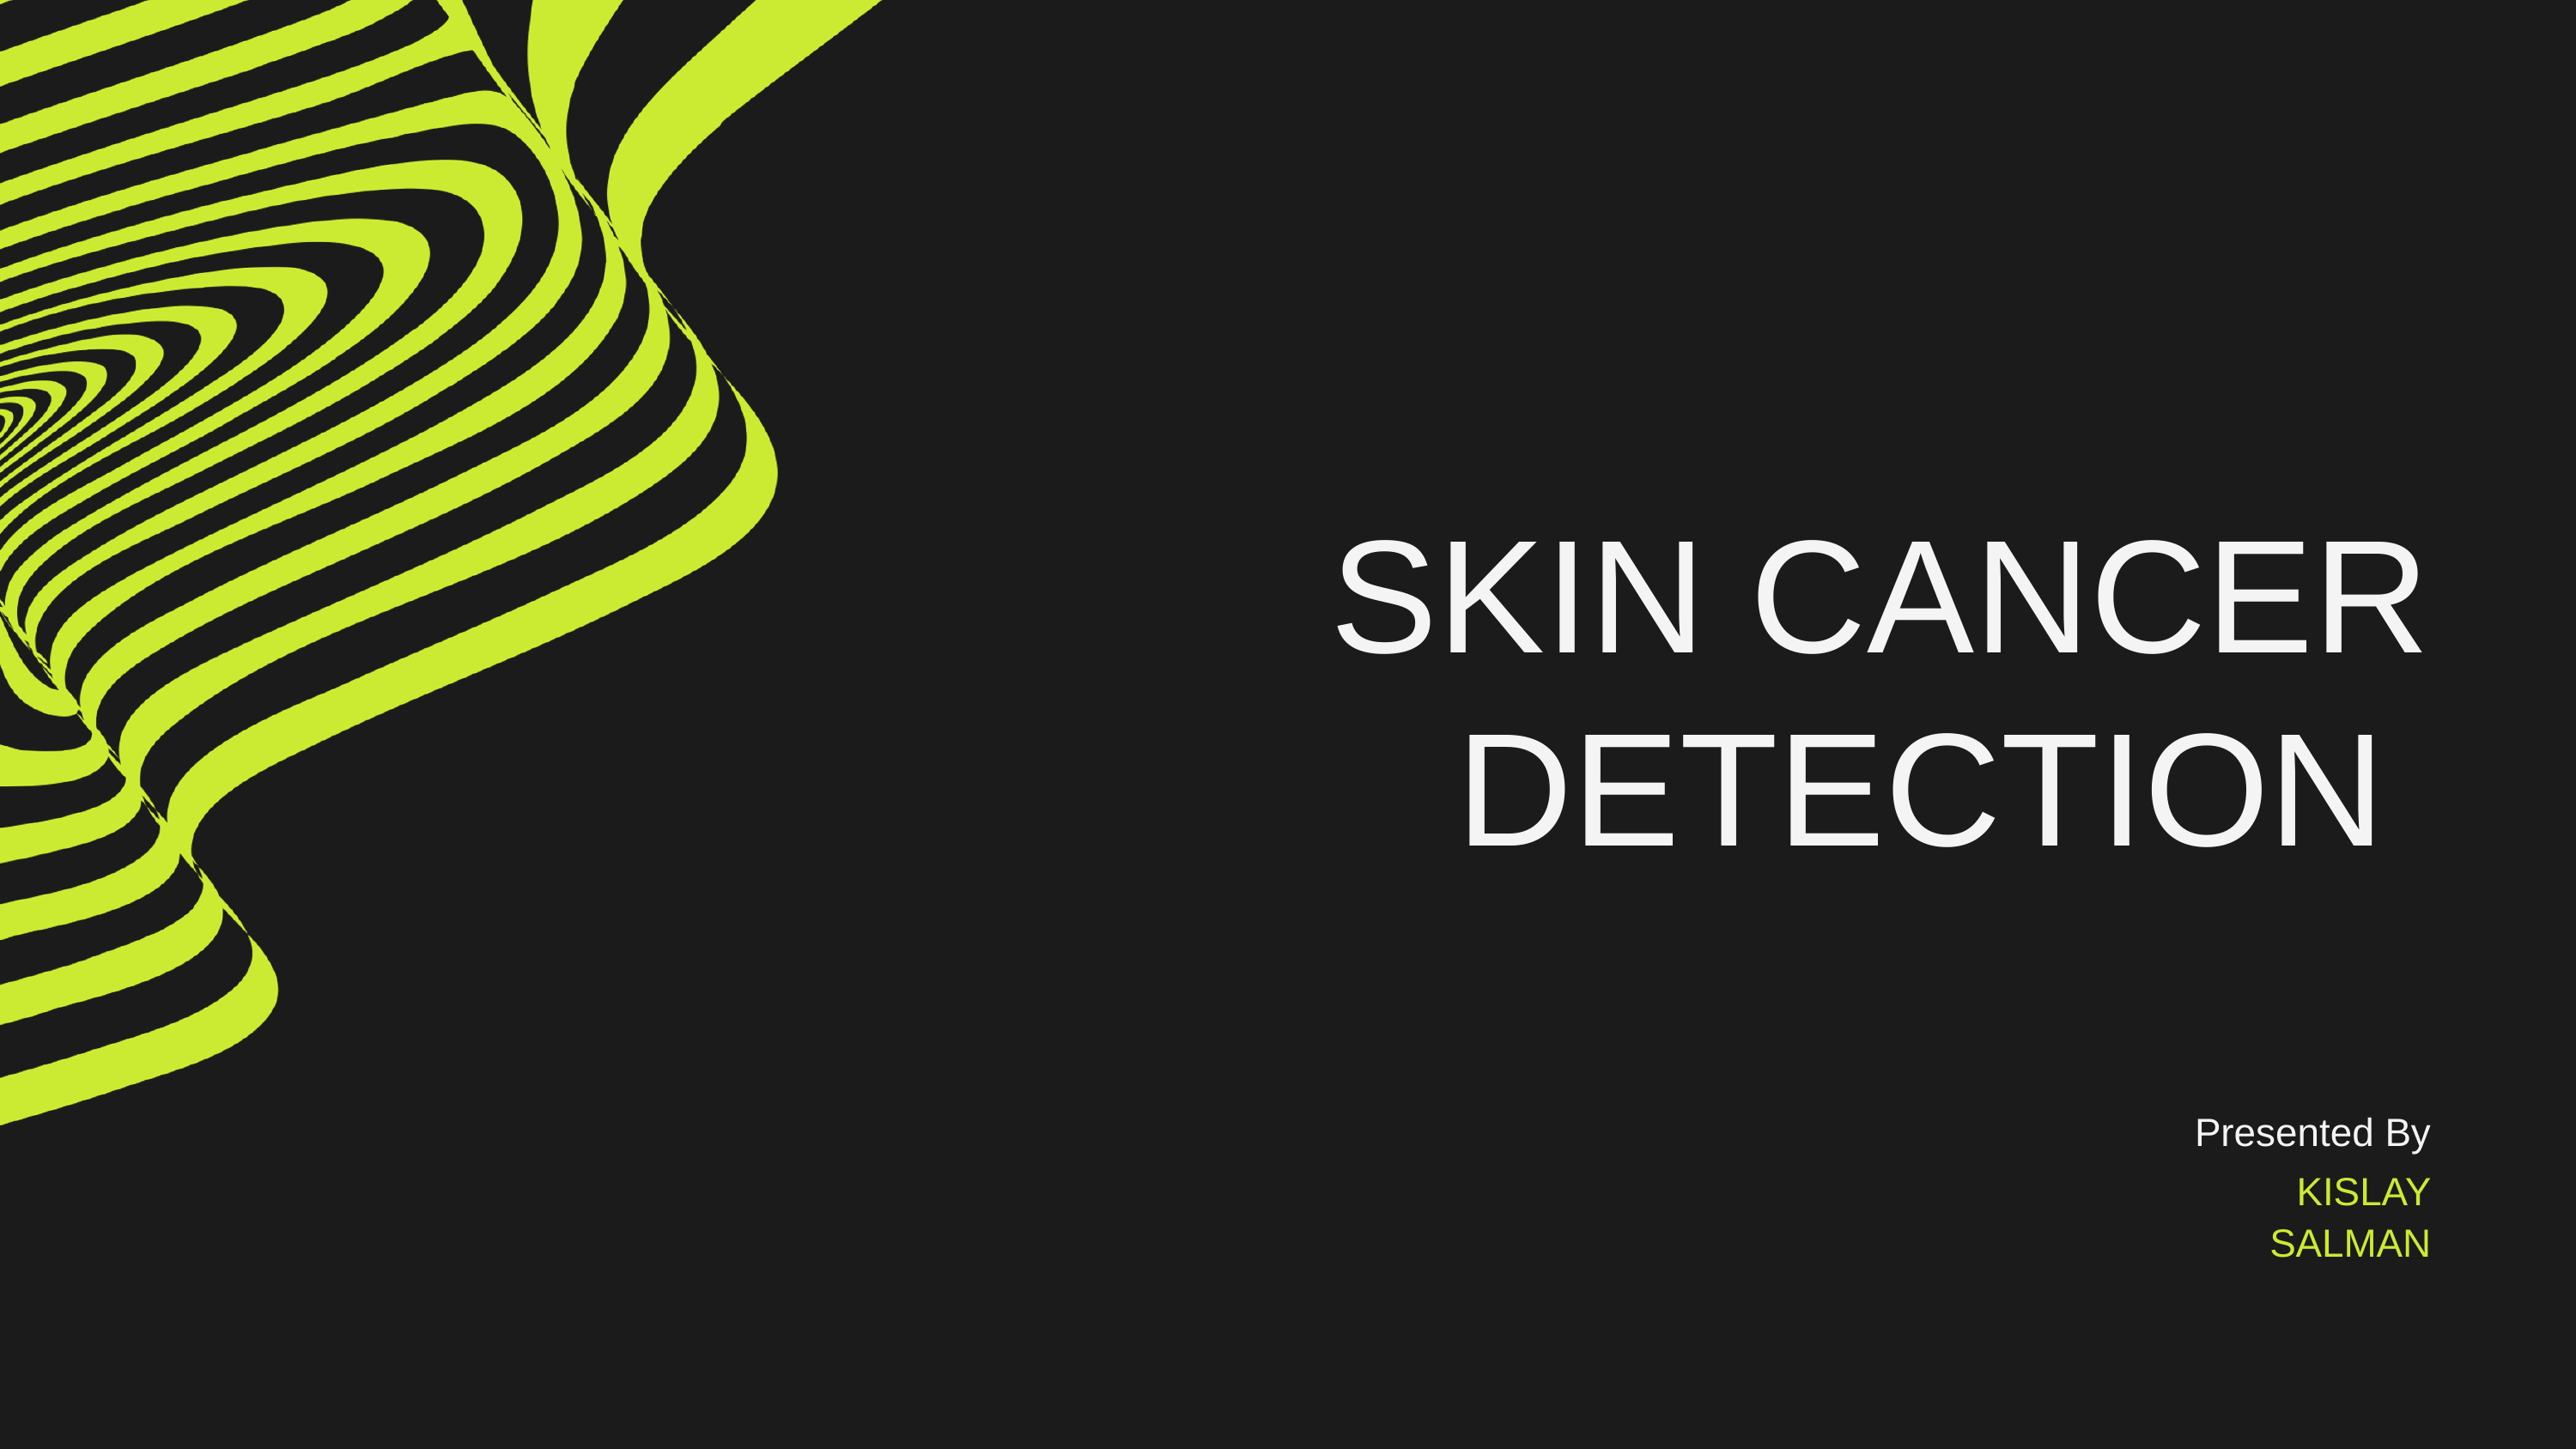

SKIN CANCER DETECTION
Presented By
KISLAY
SALMAN